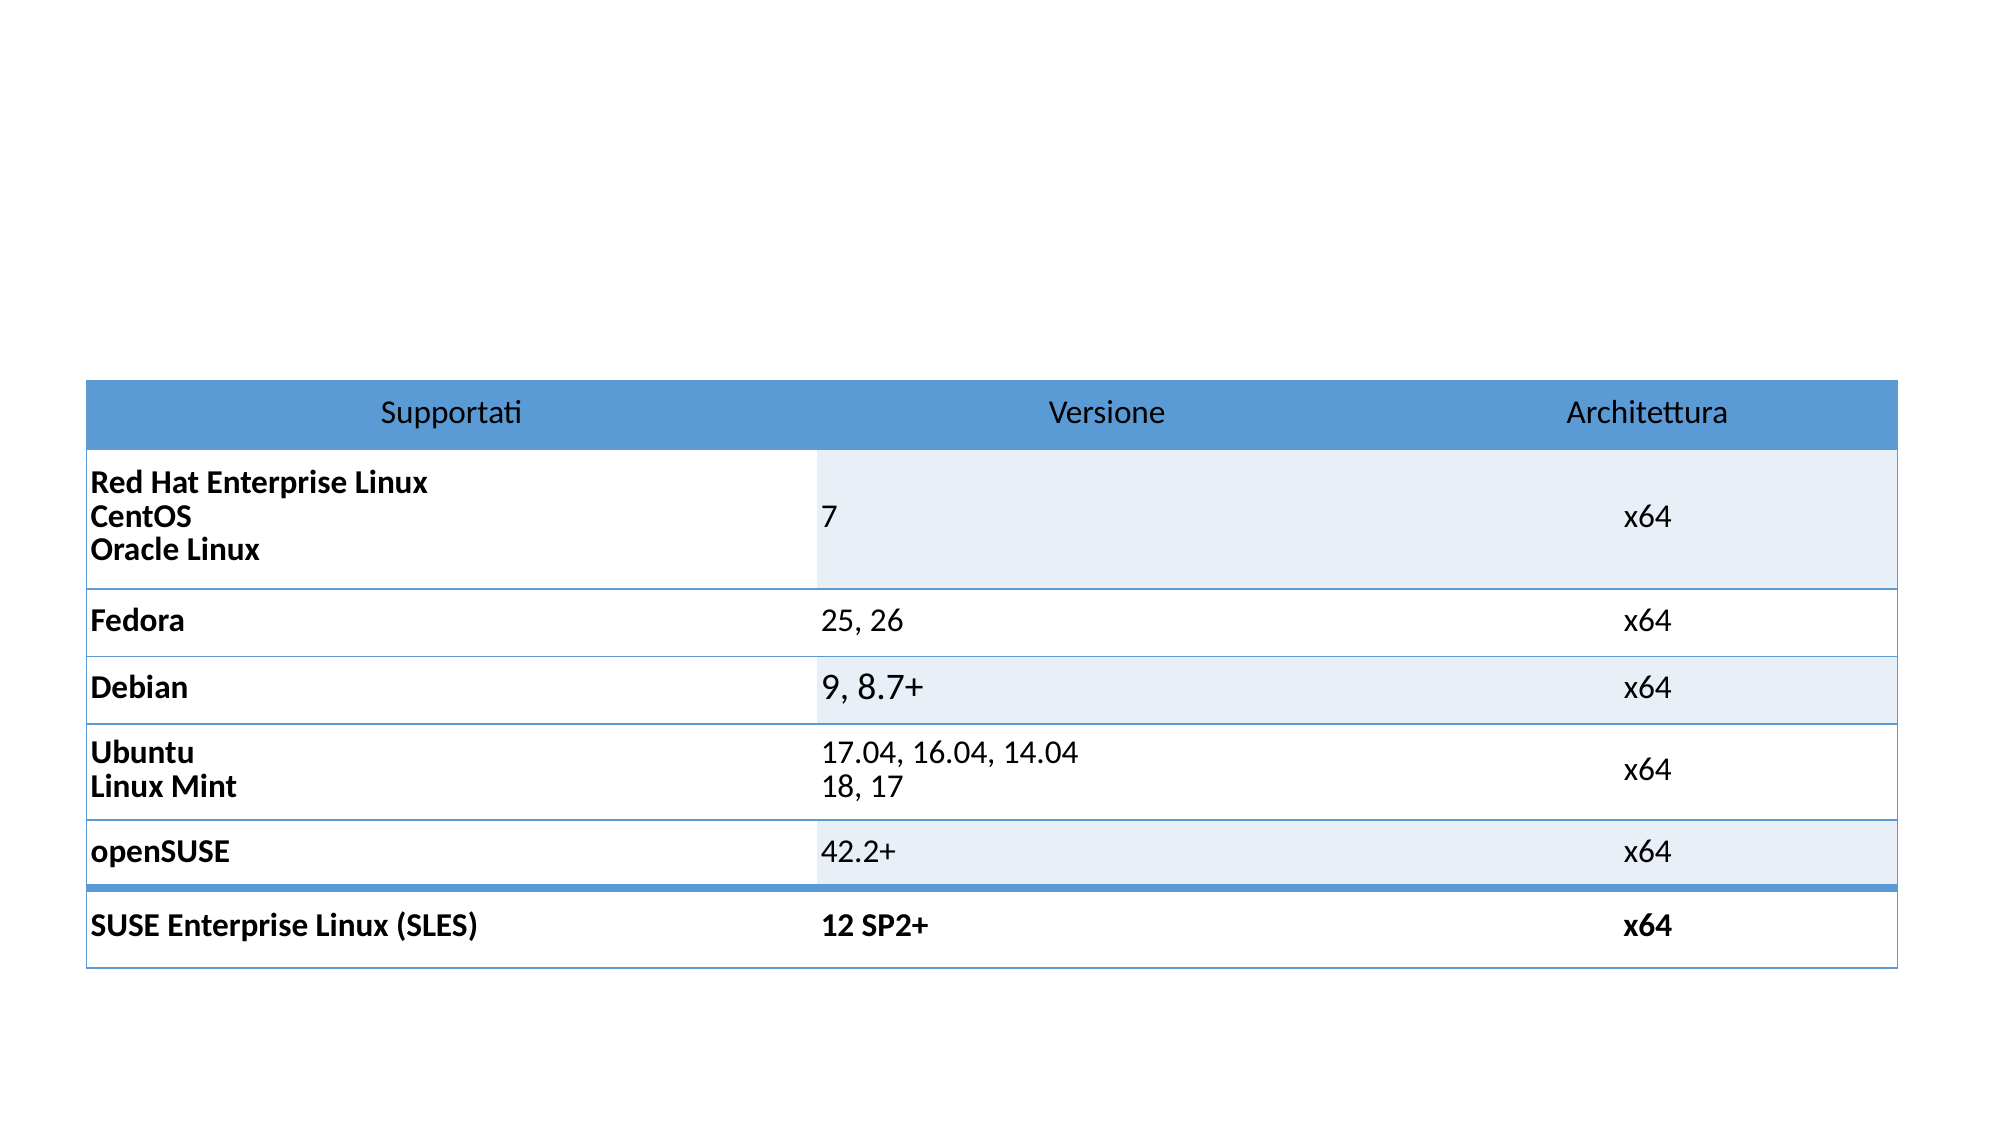

# .NET Core – Supported SO
| Supportati | Versione | Architettura |
| --- | --- | --- |
| Red Hat Enterprise Linux CentOS Oracle Linux | 7 | x64 |
| Fedora | 25, 26 | x64 |
| Debian | 9, 8.7+ | x64 |
| Ubuntu Linux Mint | 17.04, 16.04, 14.04 18, 17 | x64 |
| openSUSE | 42.2+ | x64 |
| SUSE Enterprise Linux (SLES) | 12 SP2+ | x64 |